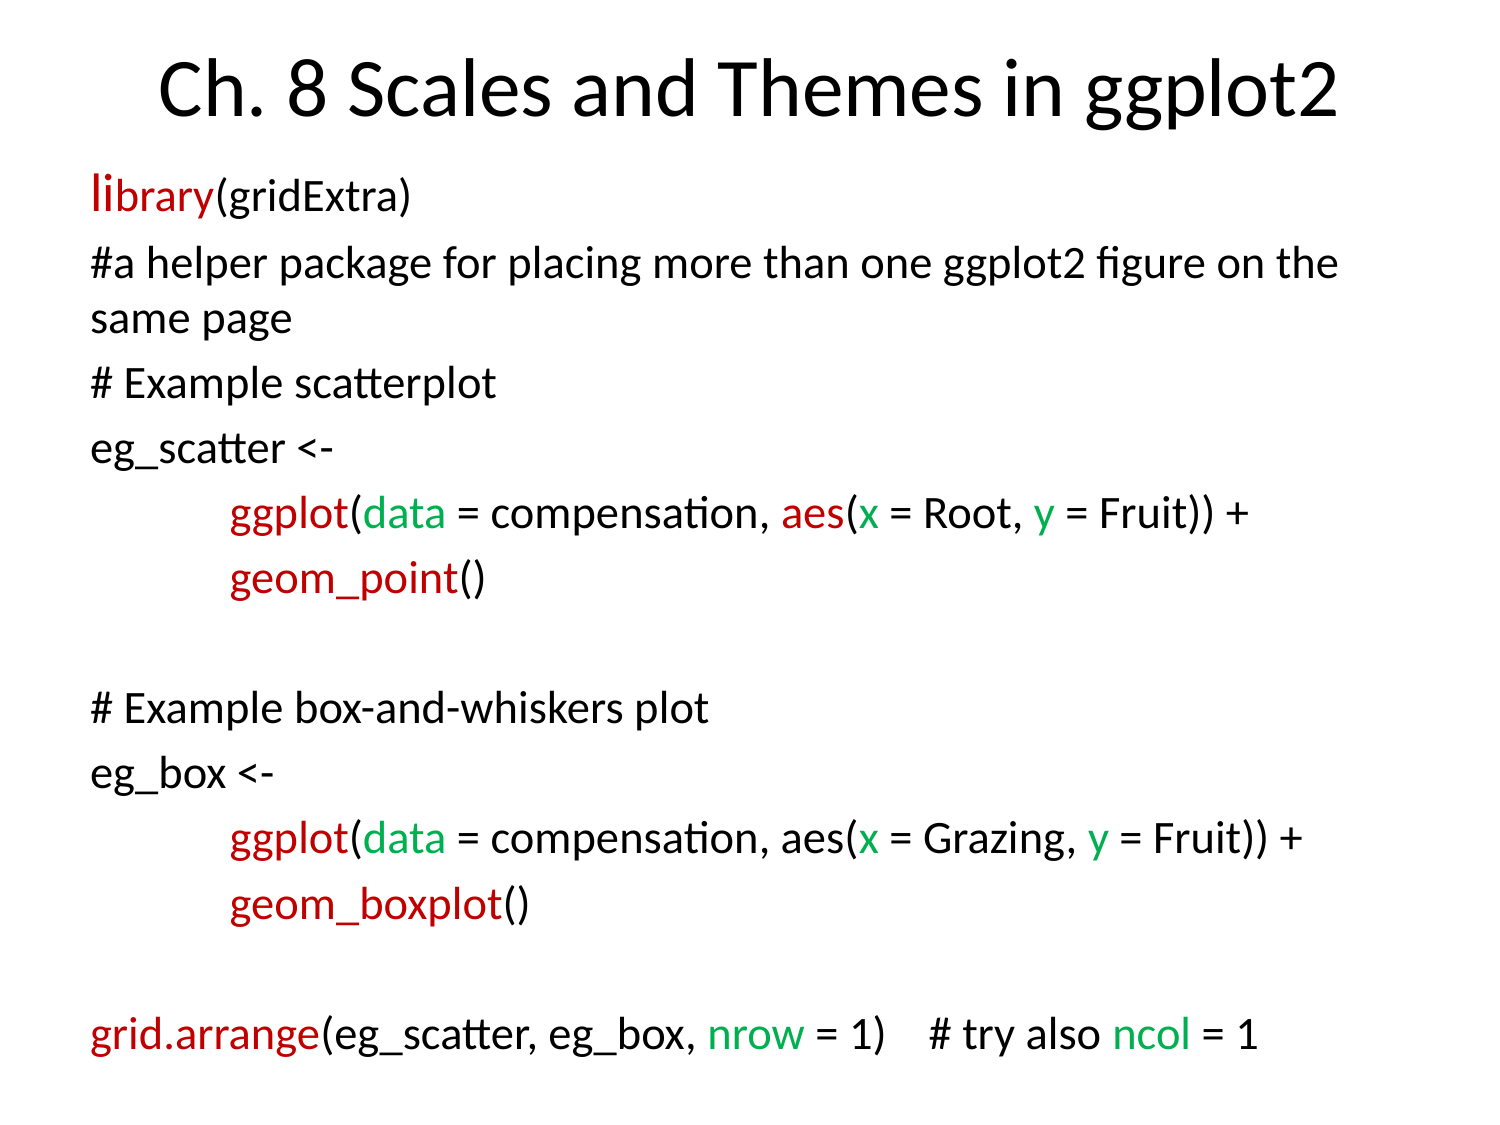

# Ch. 8 Scales and Themes in ggplot2
library(gridExtra)
#a helper package for placing more than one ggplot2 figure on the same page
# Example scatterplot
eg_scatter <-
	ggplot(data = compensation, aes(x = Root, y = Fruit)) +
	geom_point()

# Example box-and-whiskers plot
eg_box <-
	ggplot(data = compensation, aes(x = Grazing, y = Fruit)) +
	geom_boxplot()

grid.arrange(eg_scatter, eg_box, nrow = 1)    # try also ncol = 1